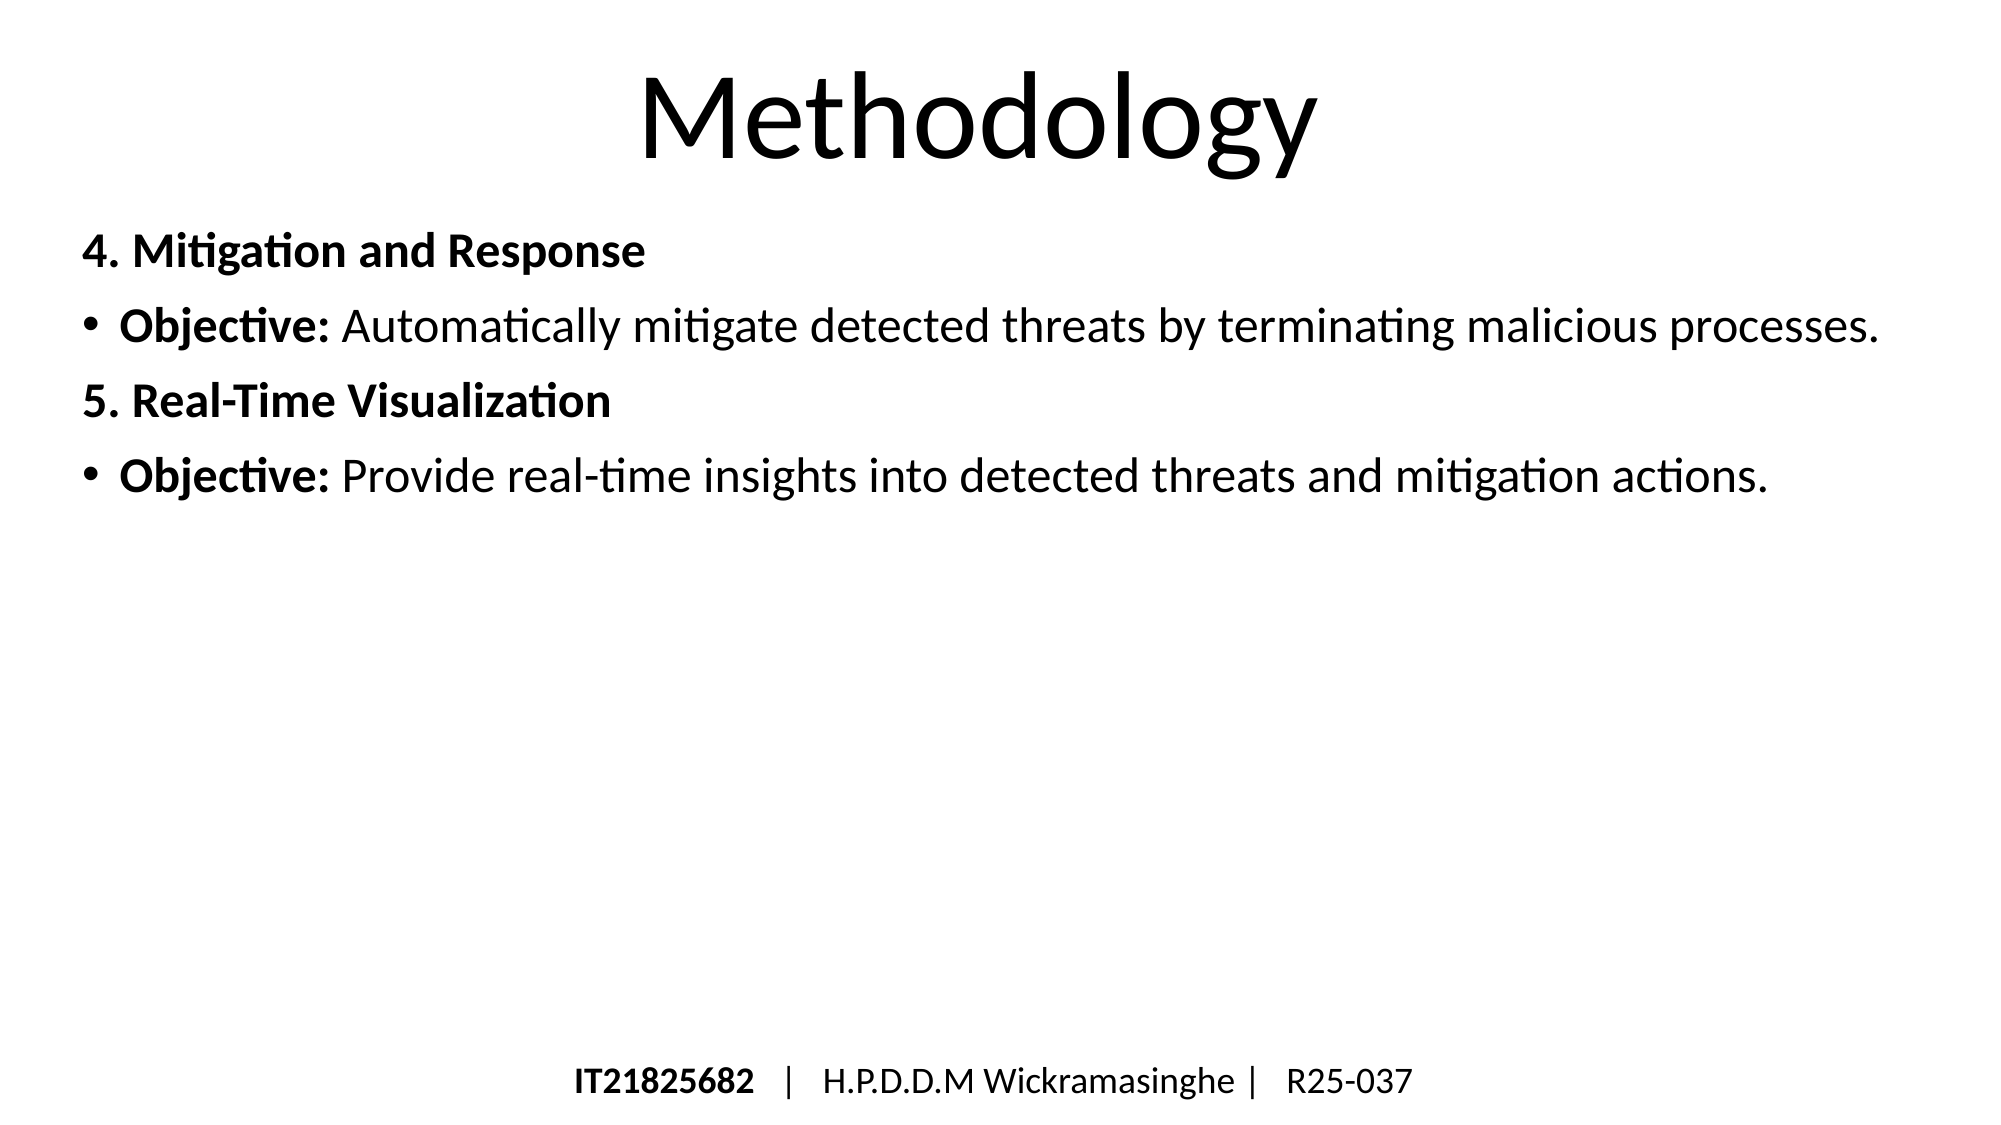

# Methodology
4. Mitigation and Response
Objective: Automatically mitigate detected threats by terminating malicious processes.
5. Real-Time Visualization
Objective: Provide real-time insights into detected threats and mitigation actions.

IT21825682   |   H.P.D.D.M Wickramasinghe |   R25-037